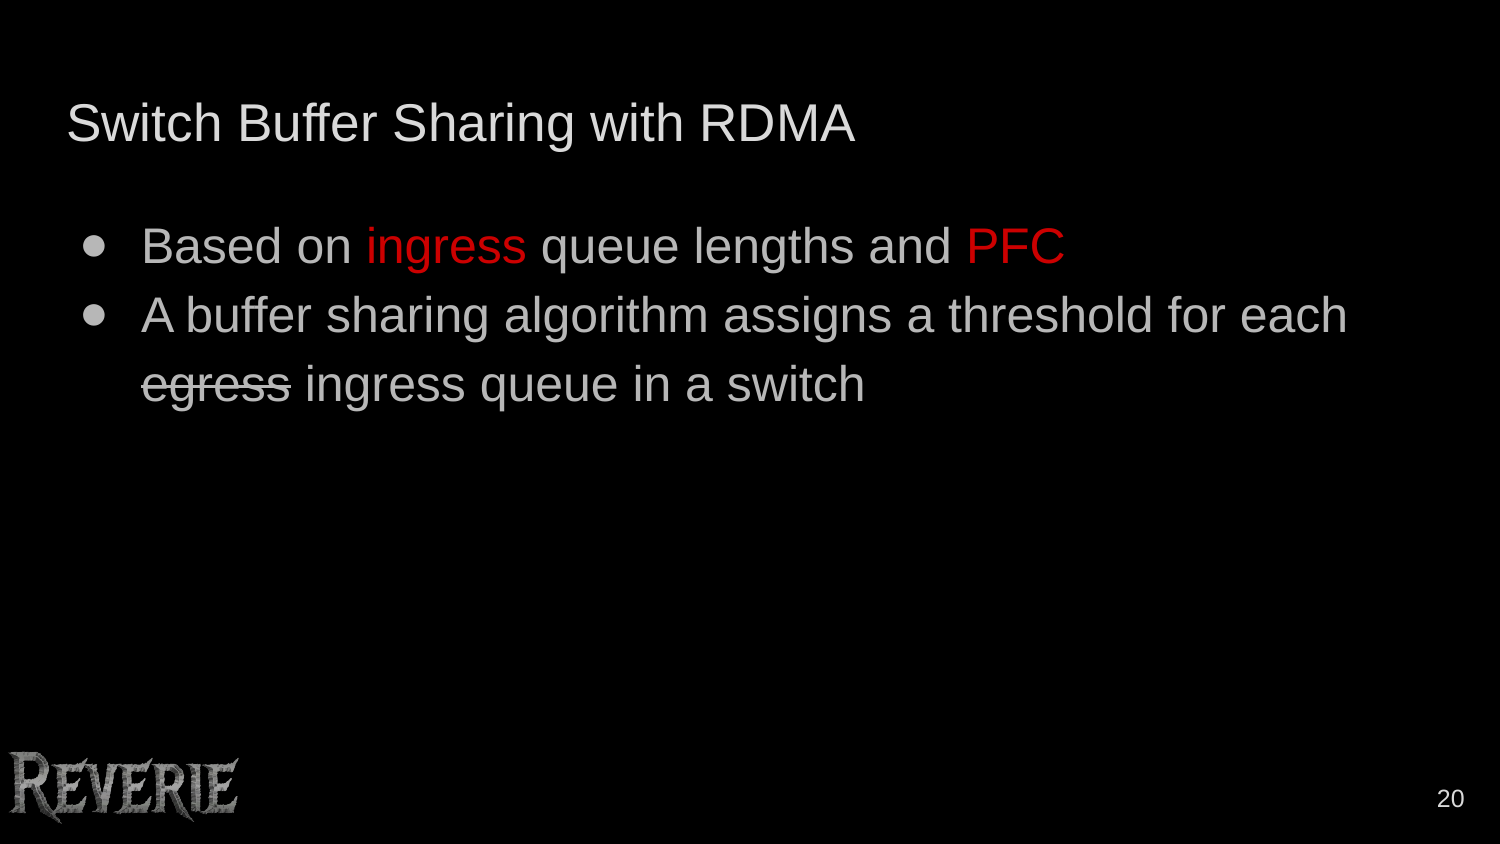

# Switch Buffer Sharing with RDMA
Based on ingress queue lengths and PFC
A buffer sharing algorithm assigns a threshold for each egress ingress queue in a switch
20